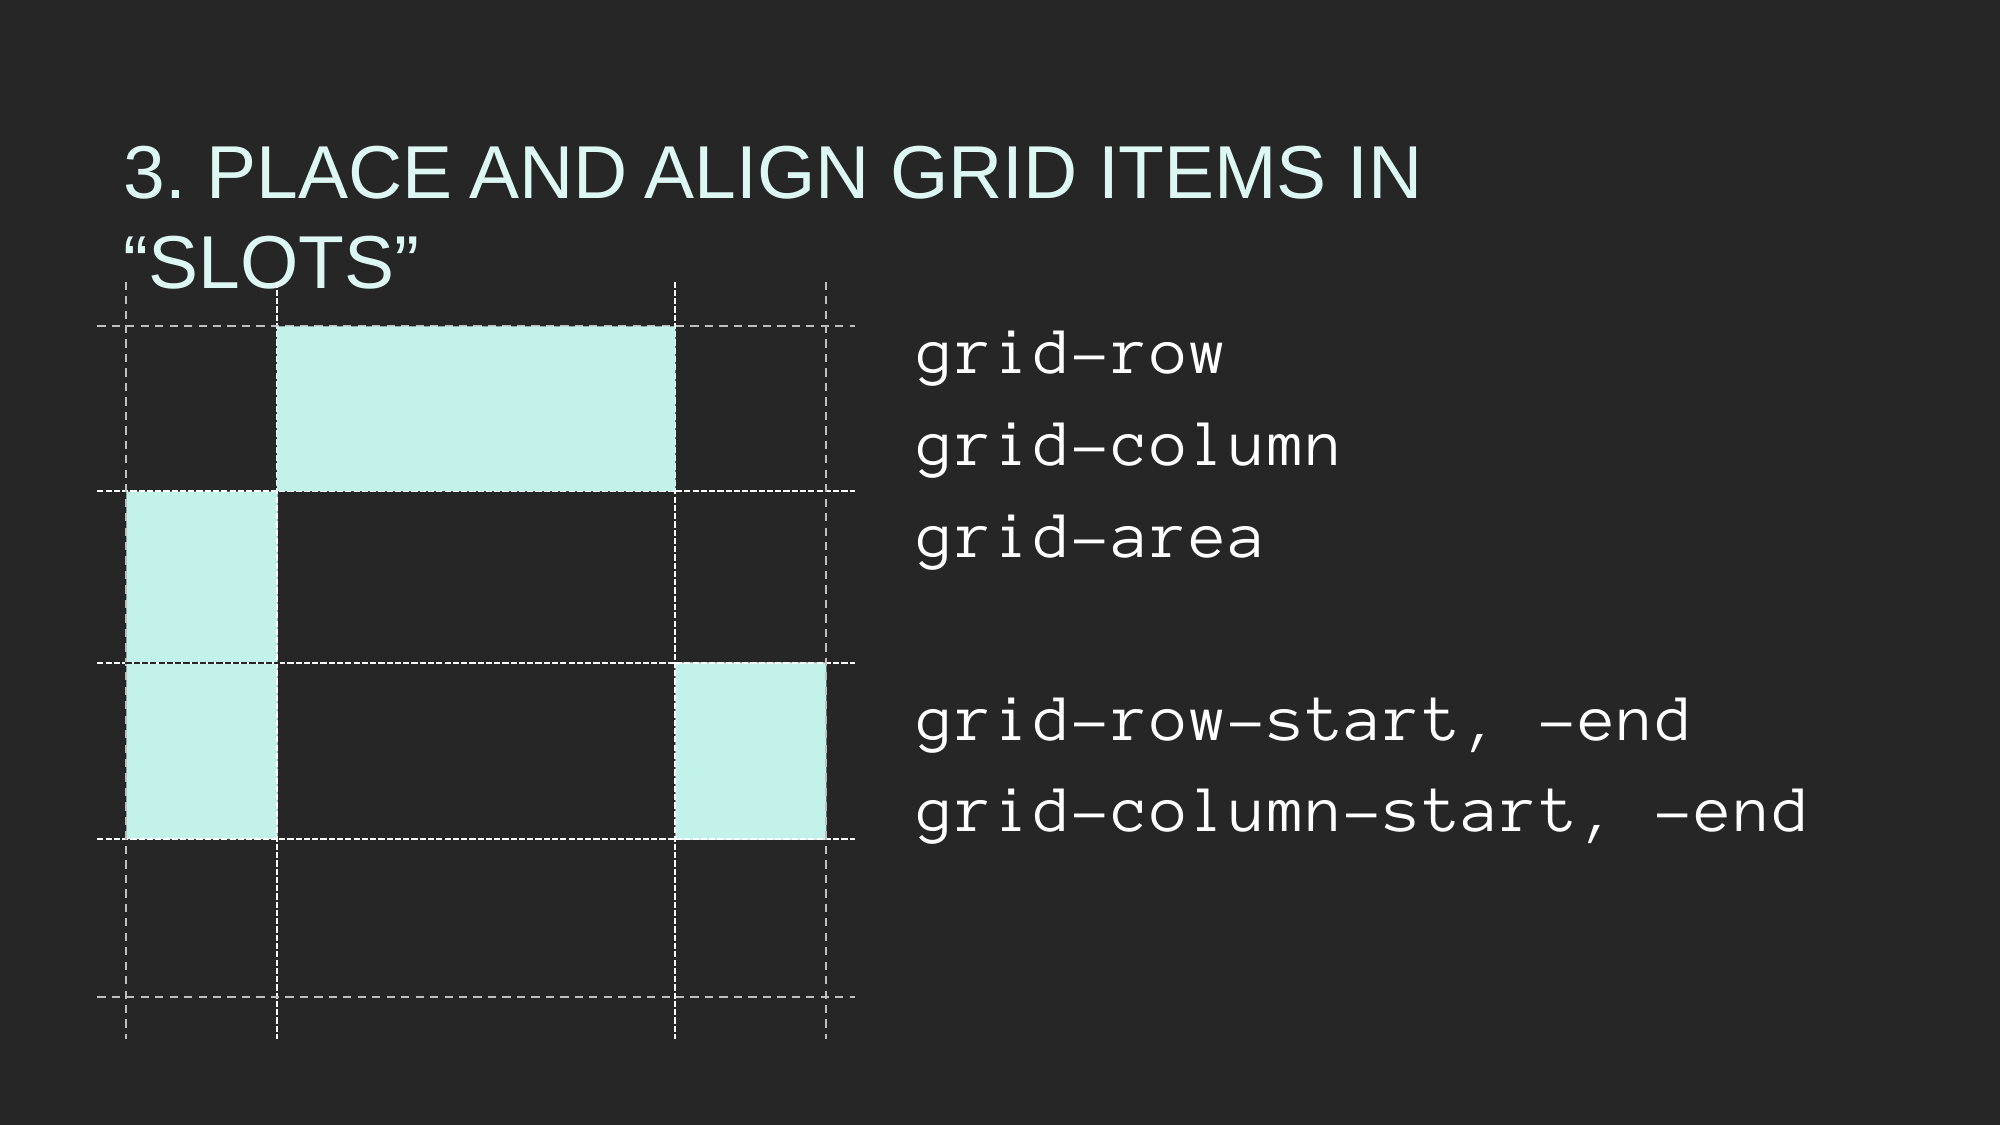

3. PLACE AND ALIGN GRID ITEMS IN “SLOTS”
grid-row
grid-column
grid-area

grid-row-start, -end
grid-column-start, -end